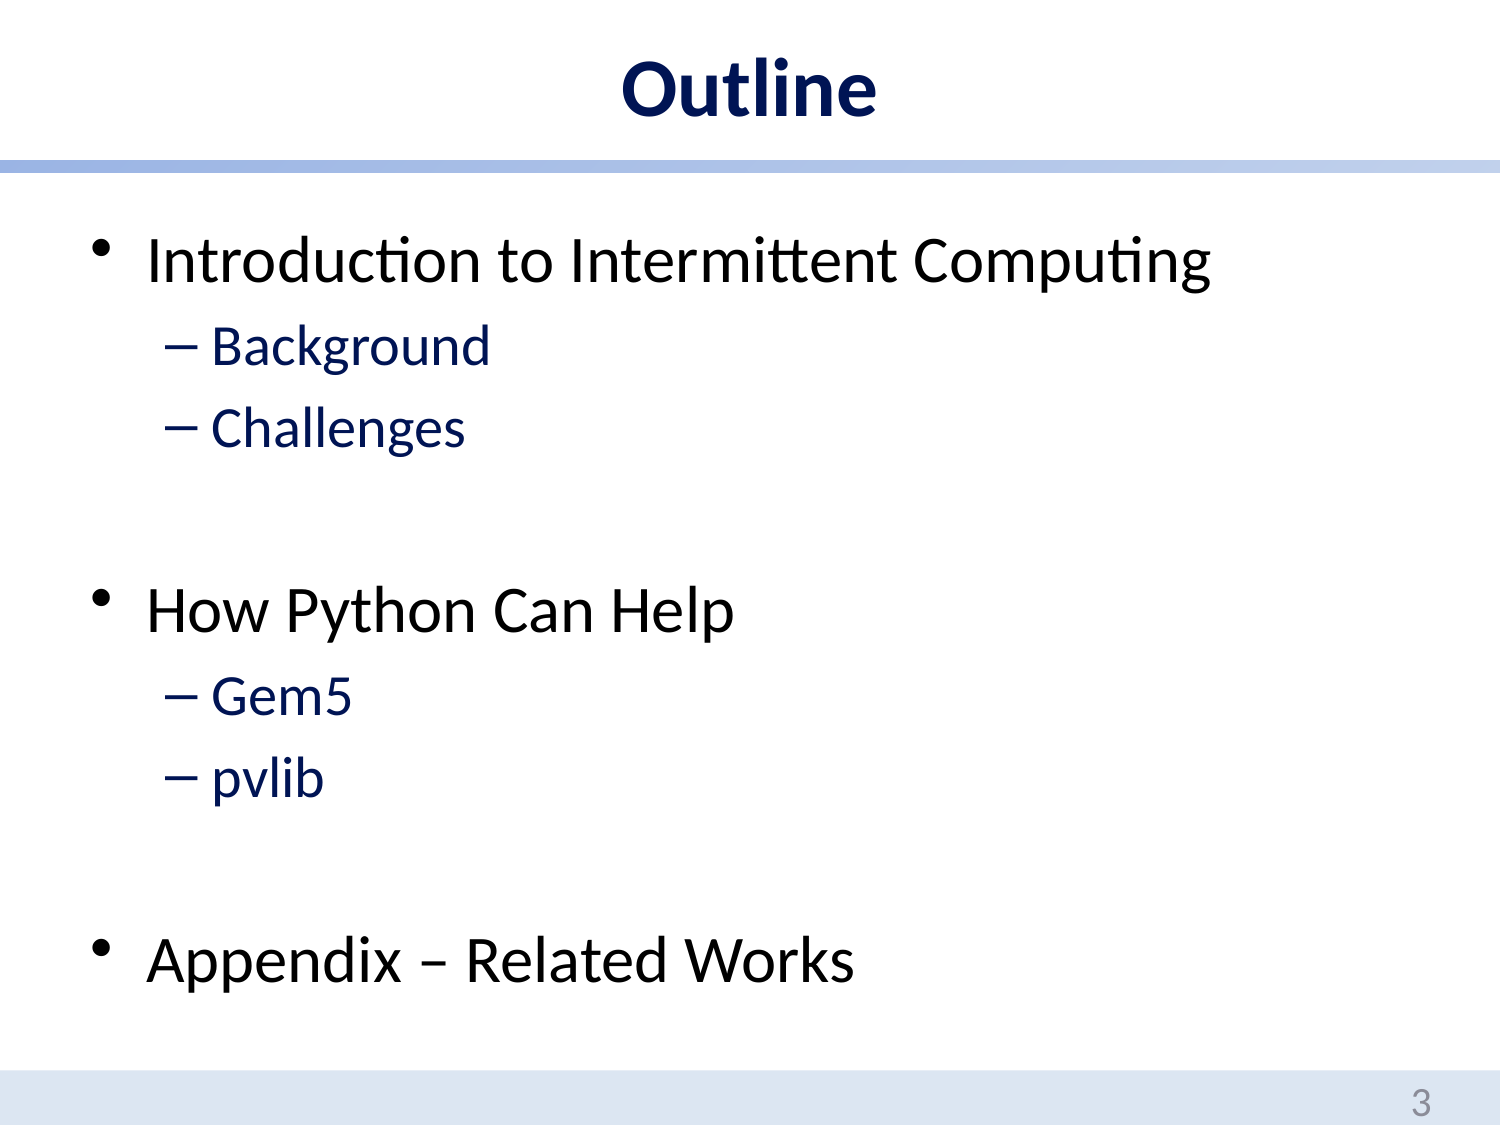

# Outline
Introduction to Intermittent Computing
Background
Challenges

How Python Can Help
Gem5
pvlib

Appendix – Related Works

3